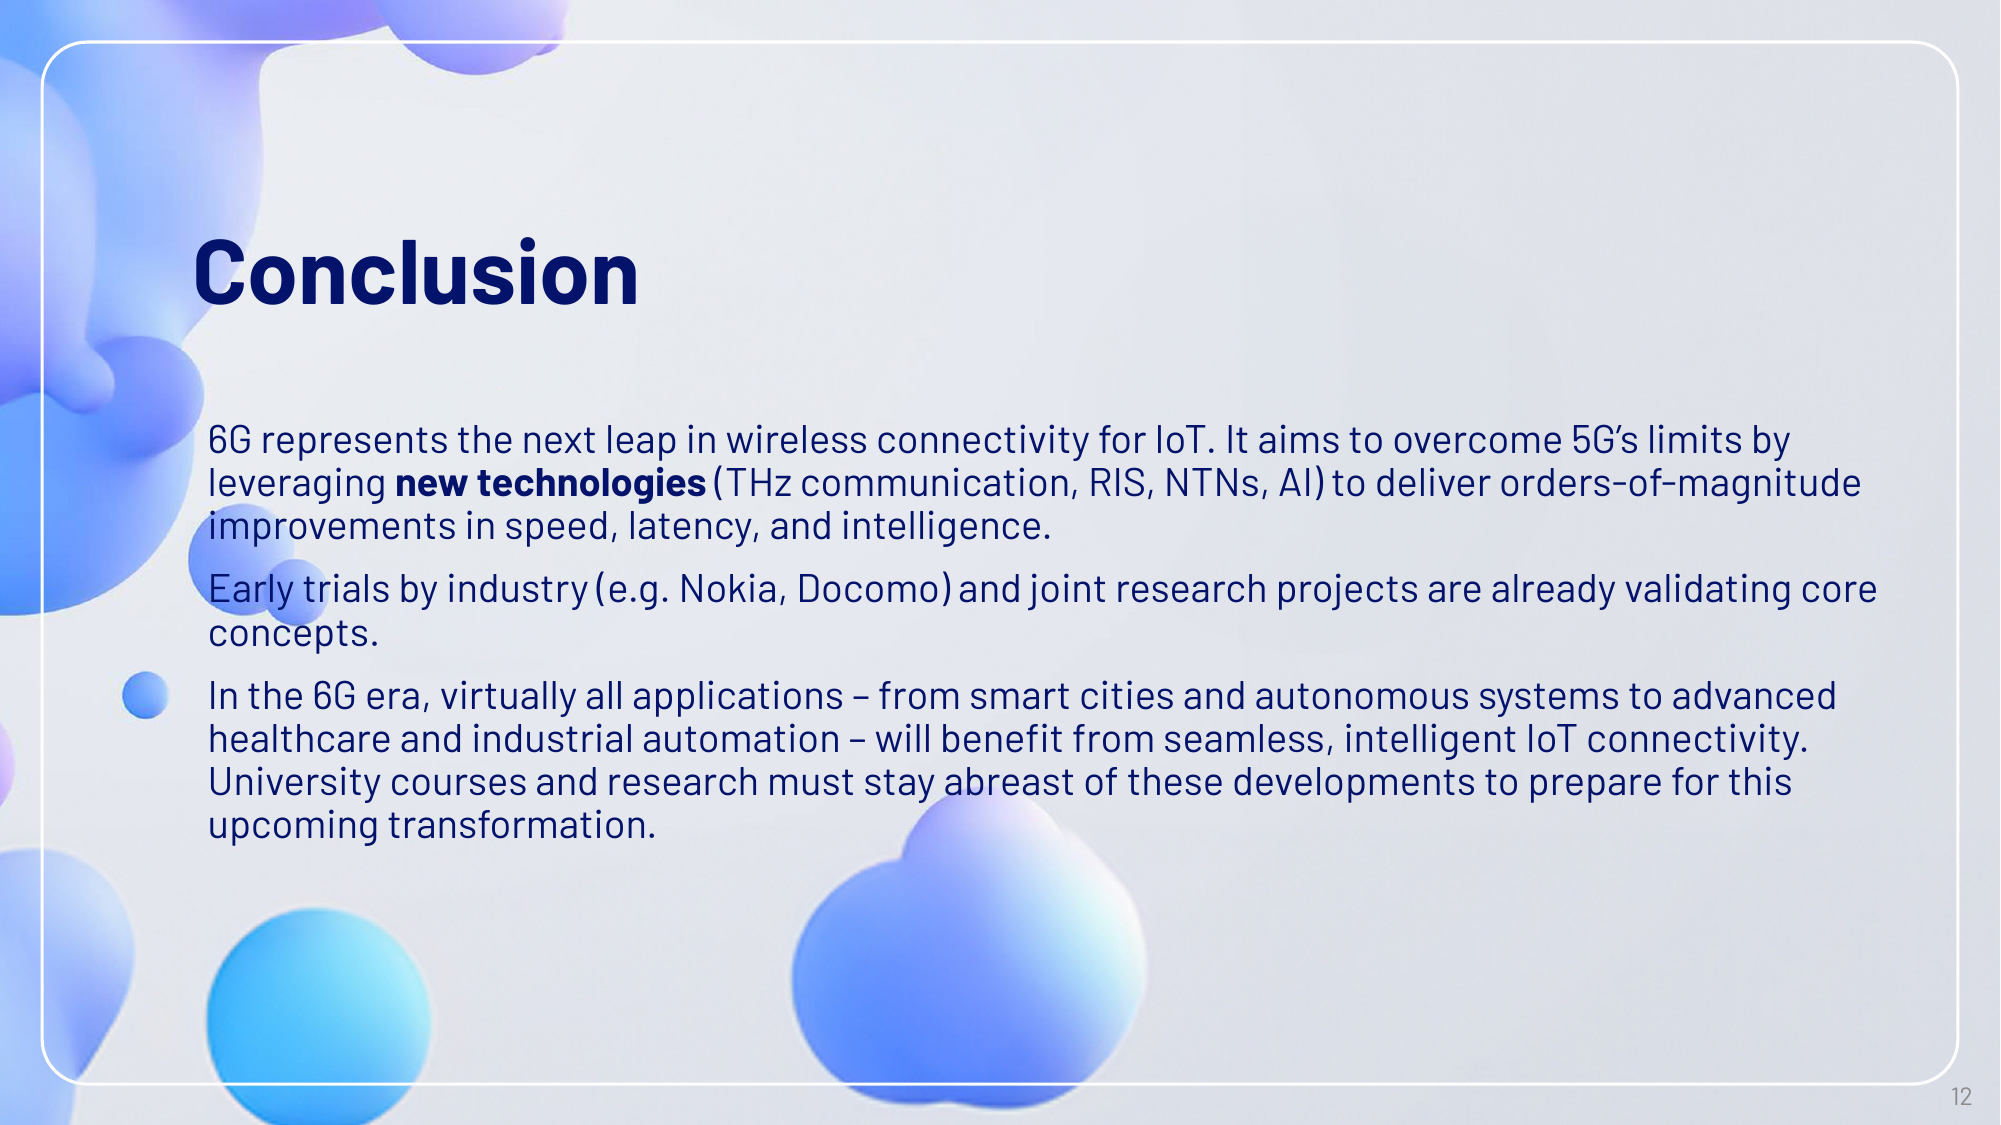

# Conclusion
6G represents the next leap in wireless connectivity for IoT. It aims to overcome 5G’s limits by leveraging new technologies (THz communication, RIS, NTNs, AI) to deliver orders-of-magnitude improvements in speed, latency, and intelligence.
Early trials by industry (e.g. Nokia, Docomo) and joint research projects are already validating core concepts.
In the 6G era, virtually all applications – from smart cities and autonomous systems to advanced healthcare and industrial automation – will benefit from seamless, intelligent IoT connectivity. University courses and research must stay abreast of these developments to prepare for this upcoming transformation.
12